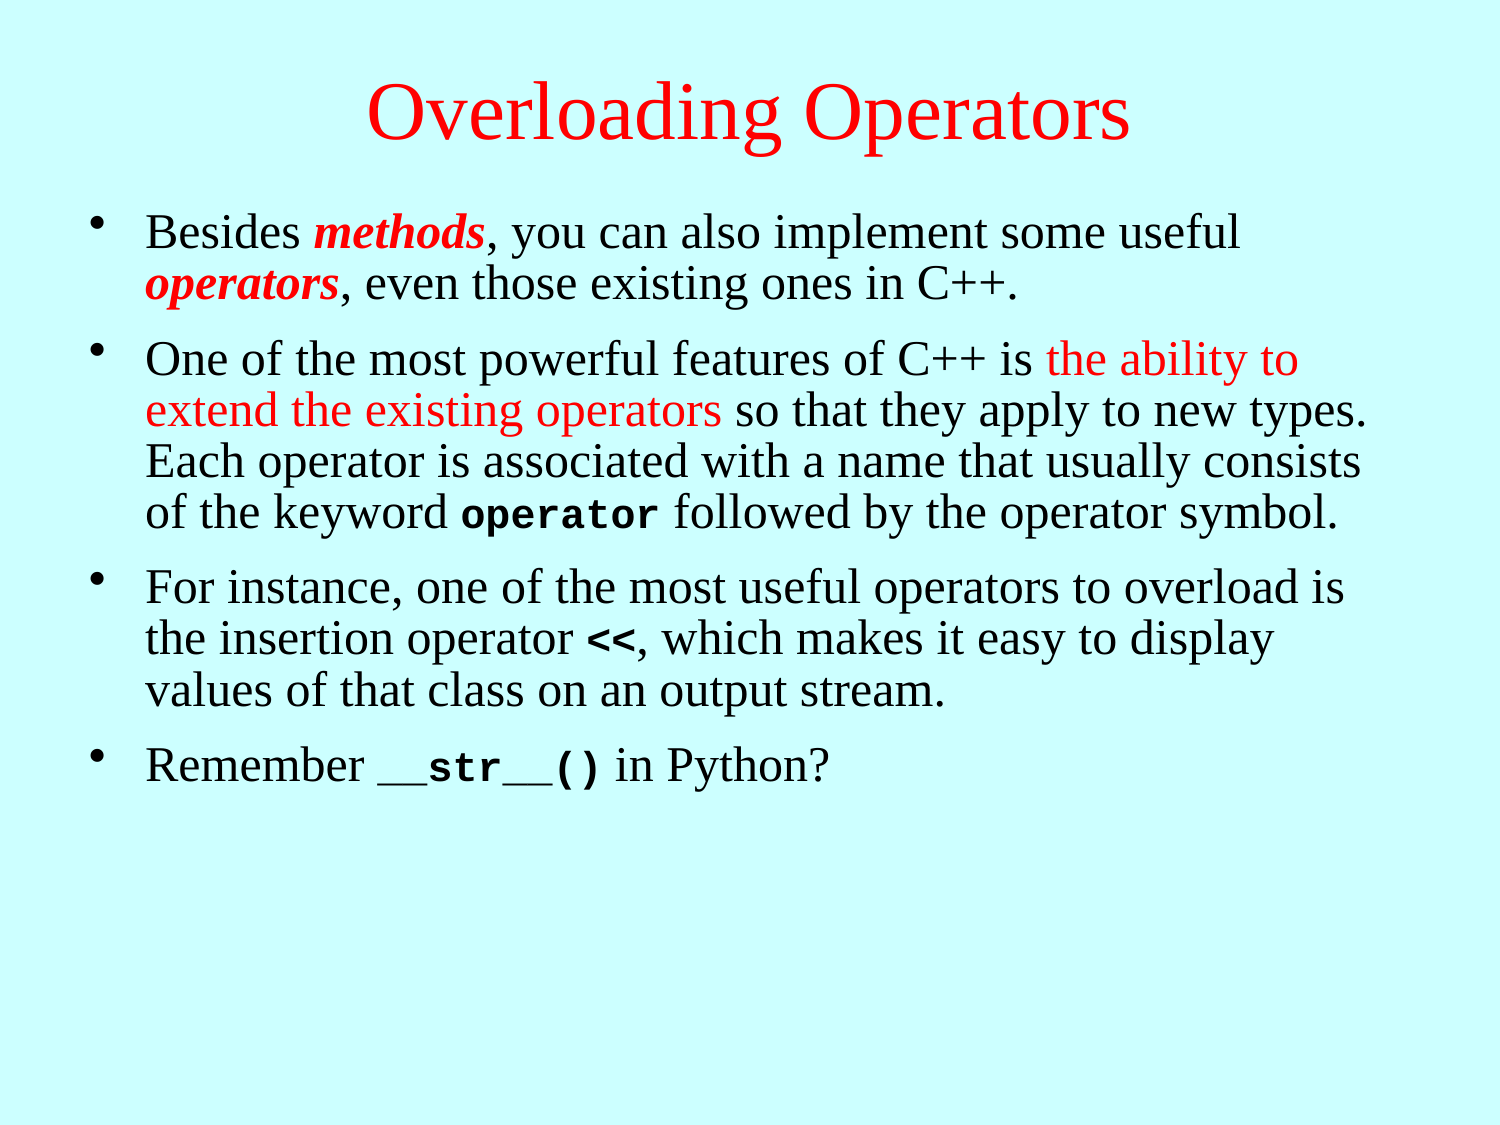

# Overloading Operators
Besides methods, you can also implement some useful operators, even those existing ones in C++.
One of the most powerful features of C++ is the ability to extend the existing operators so that they apply to new types.  Each operator is associated with a name that usually consists of the keyword operator followed by the operator symbol.
For instance, one of the most useful operators to overload is the insertion operator <<, which makes it easy to display values of that class on an output stream.
Remember __str__() in Python?